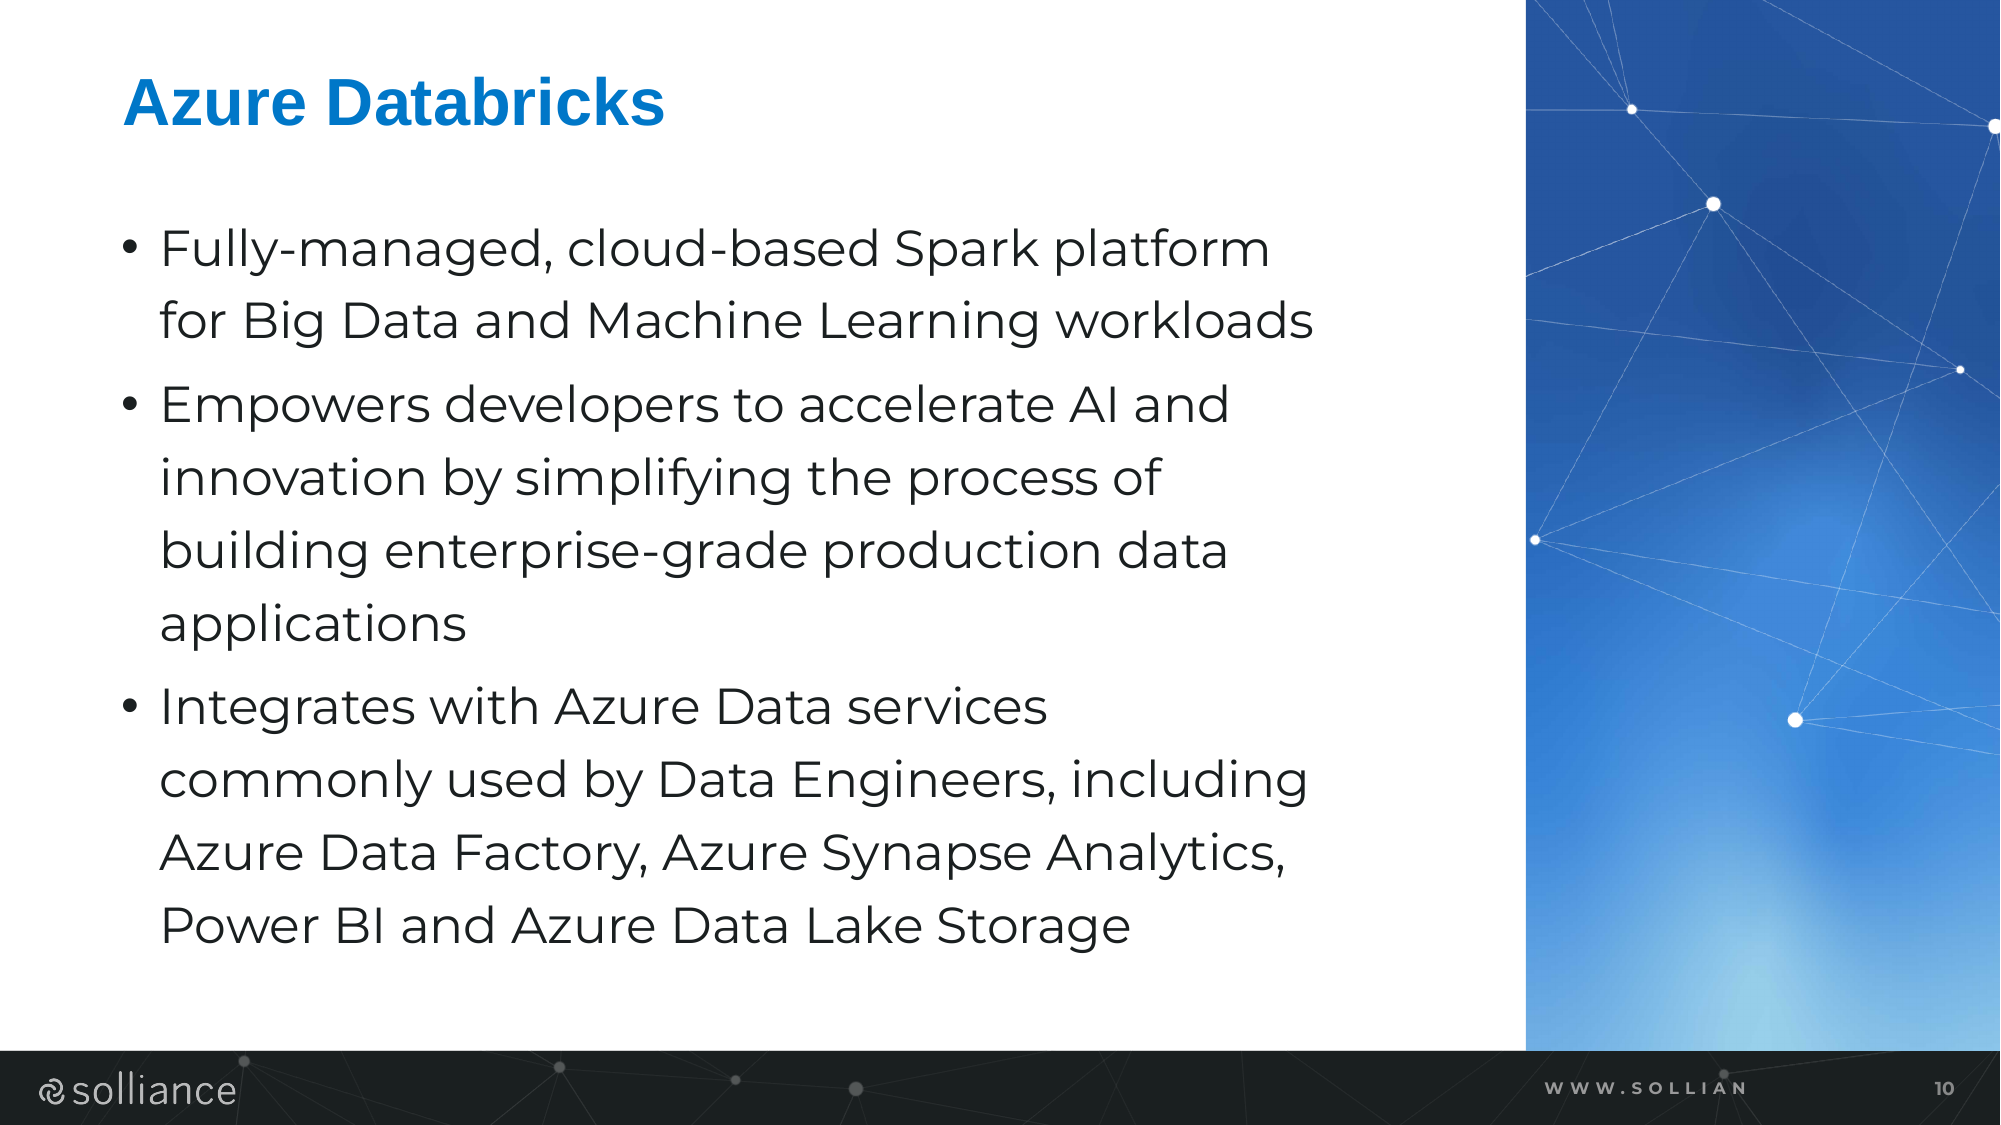

# Azure Databricks
Fully-managed, cloud-based Spark platform for Big Data and Machine Learning workloads
Empowers developers to accelerate AI and innovation by simplifying the process of building enterprise-grade production data applications
Integrates with Azure Data services commonly used by Data Engineers, including Azure Data Factory, Azure Synapse Analytics, Power BI and Azure Data Lake Storage
WWW.SOLLIANCE.NET
10